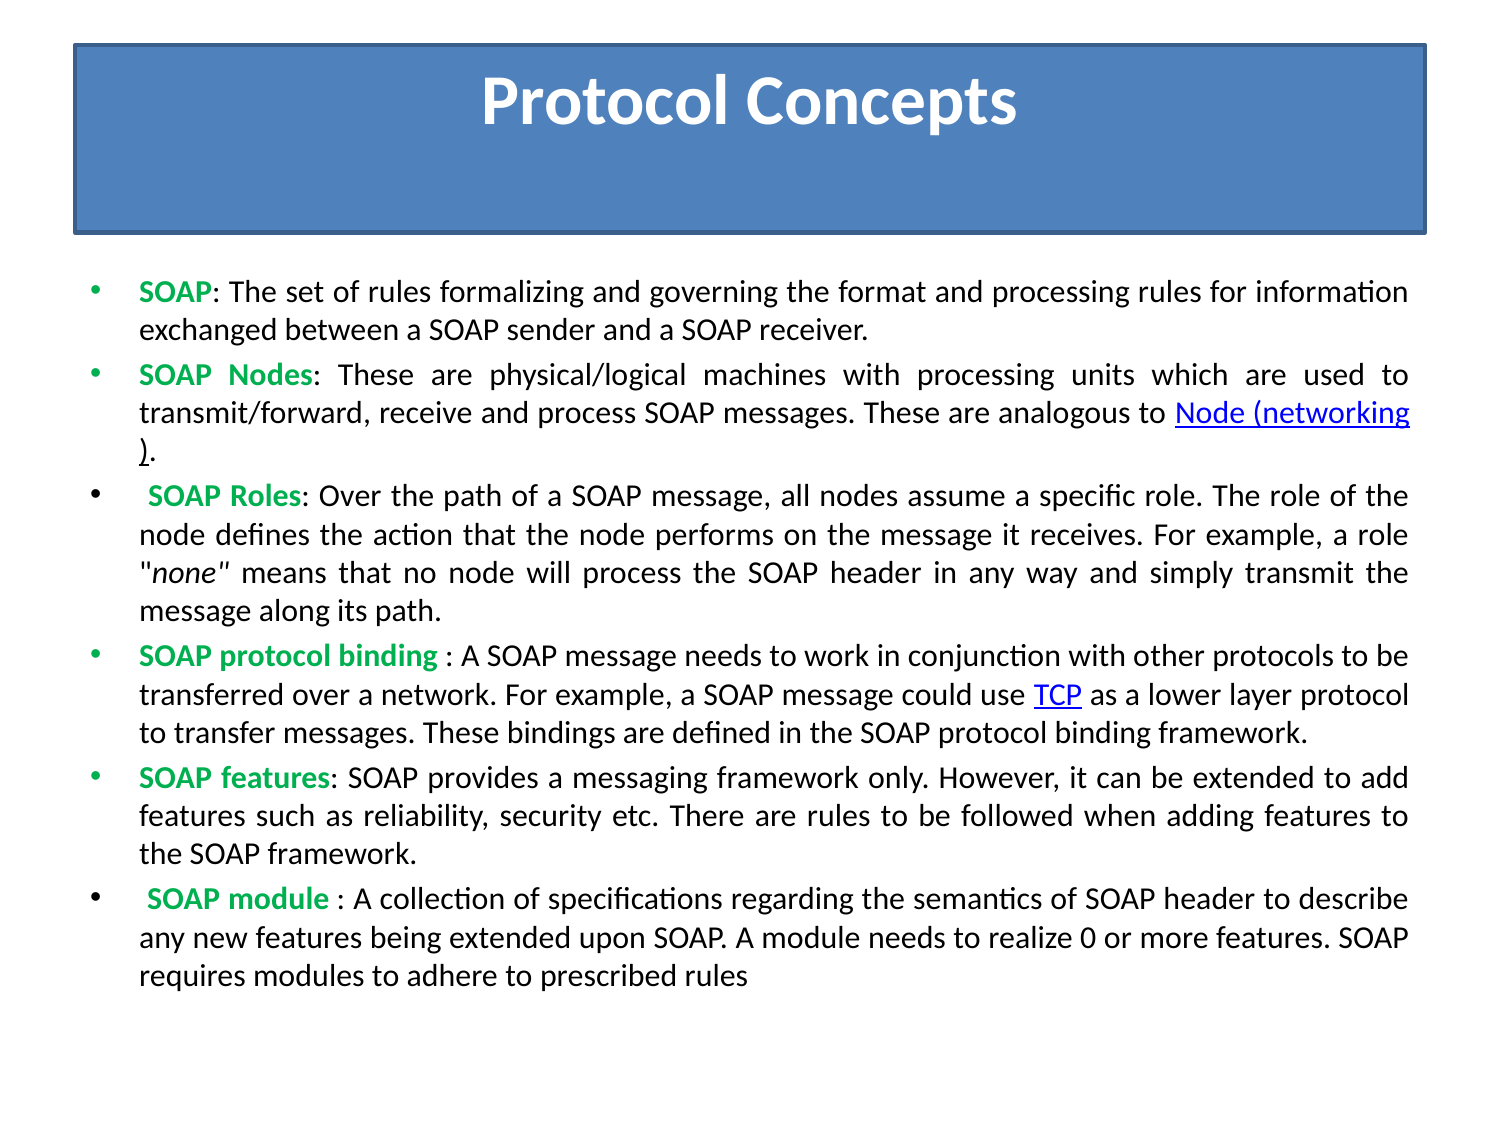

# Protocol Concepts
SOAP: The set of rules formalizing and governing the format and processing rules for information exchanged between a SOAP sender and a SOAP receiver.
SOAP Nodes: These are physical/logical machines with processing units which are used to transmit/forward, receive and process SOAP messages. These are analogous to Node (networking).
 SOAP Roles: Over the path of a SOAP message, all nodes assume a specific role. The role of the node defines the action that the node performs on the message it receives. For example, a role "none" means that no node will process the SOAP header in any way and simply transmit the message along its path.
SOAP protocol binding : A SOAP message needs to work in conjunction with other protocols to be transferred over a network. For example, a SOAP message could use TCP as a lower layer protocol to transfer messages. These bindings are defined in the SOAP protocol binding framework.
SOAP features: SOAP provides a messaging framework only. However, it can be extended to add features such as reliability, security etc. There are rules to be followed when adding features to the SOAP framework.
 SOAP module : A collection of specifications regarding the semantics of SOAP header to describe any new features being extended upon SOAP. A module needs to realize 0 or more features. SOAP requires modules to adhere to prescribed rules